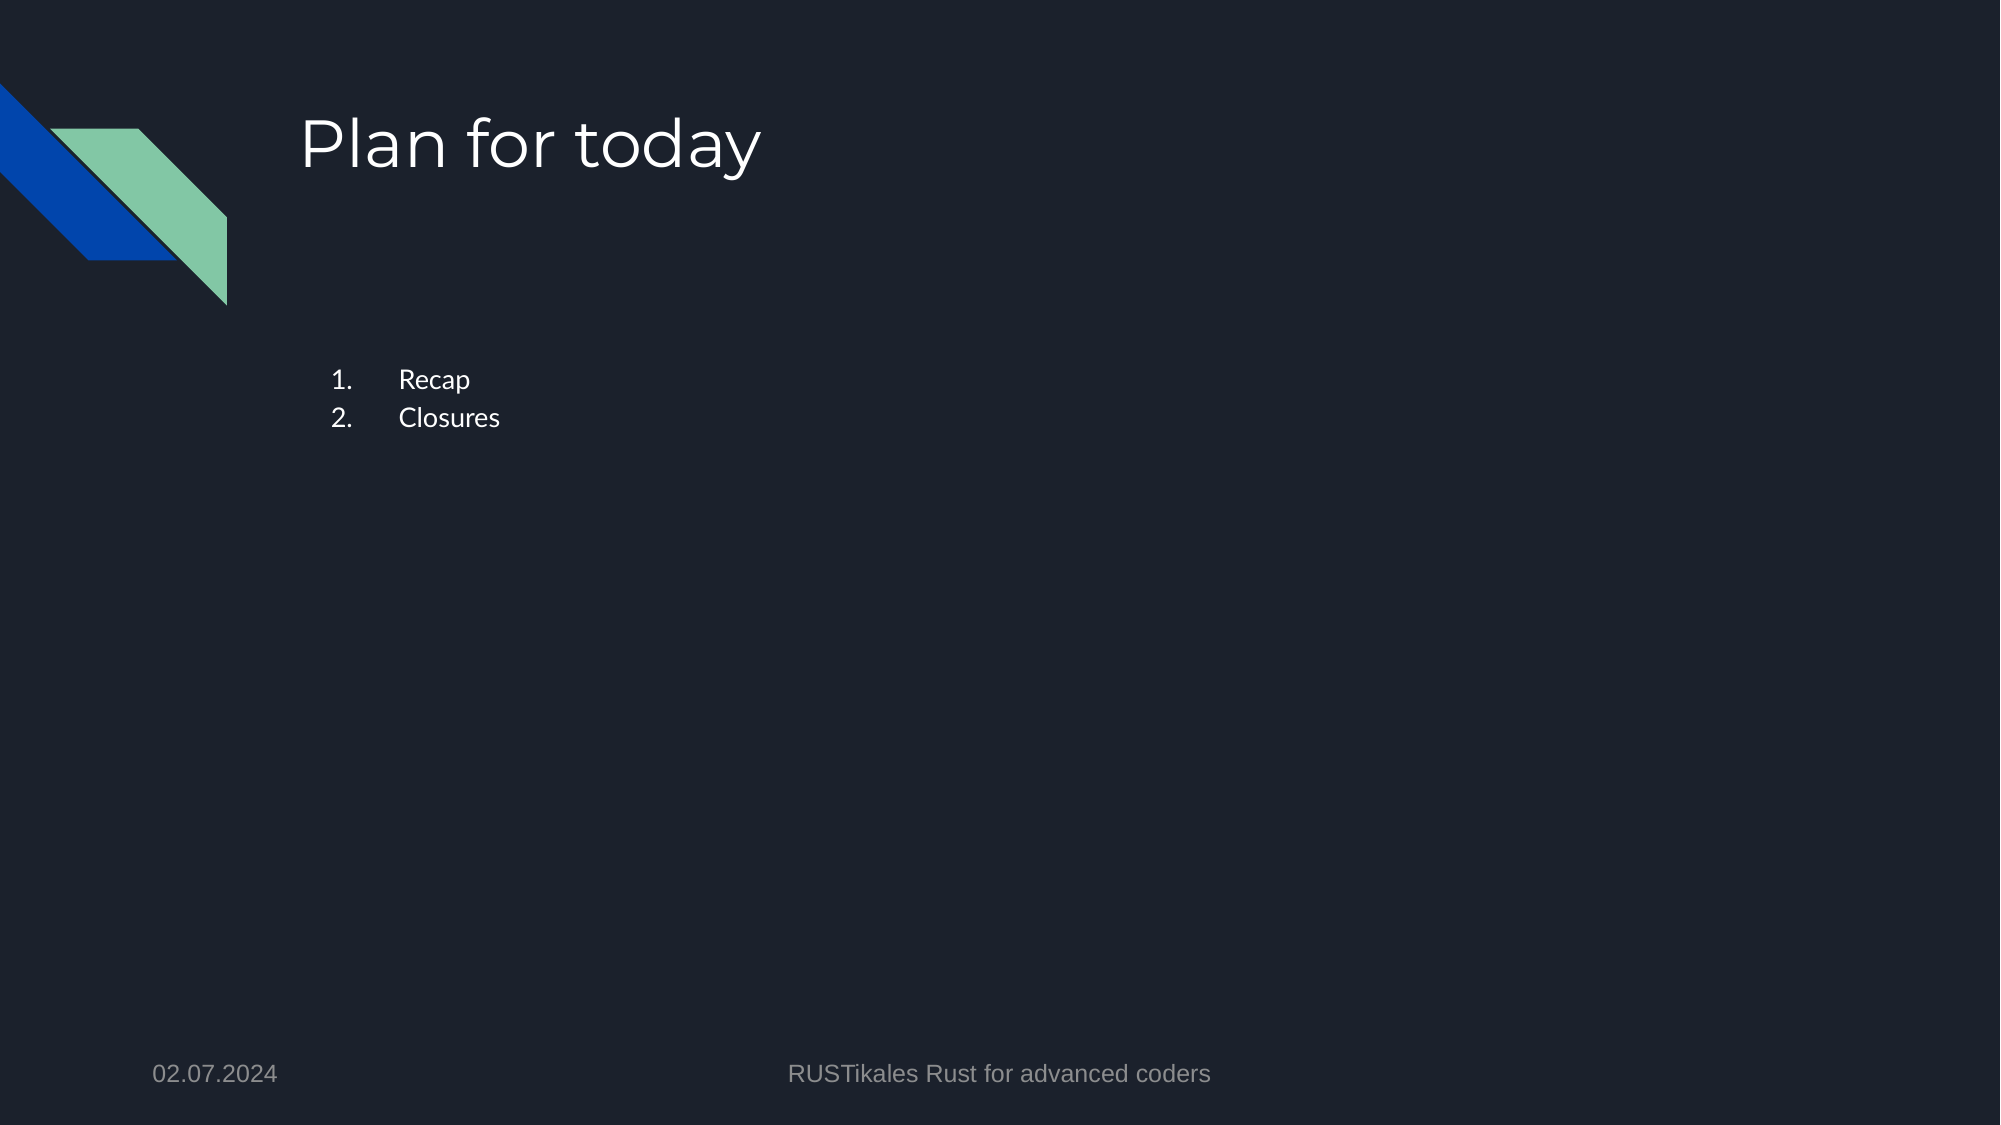

# Plan for today
Recap
Closures
02.07.2024
RUSTikales Rust for advanced coders